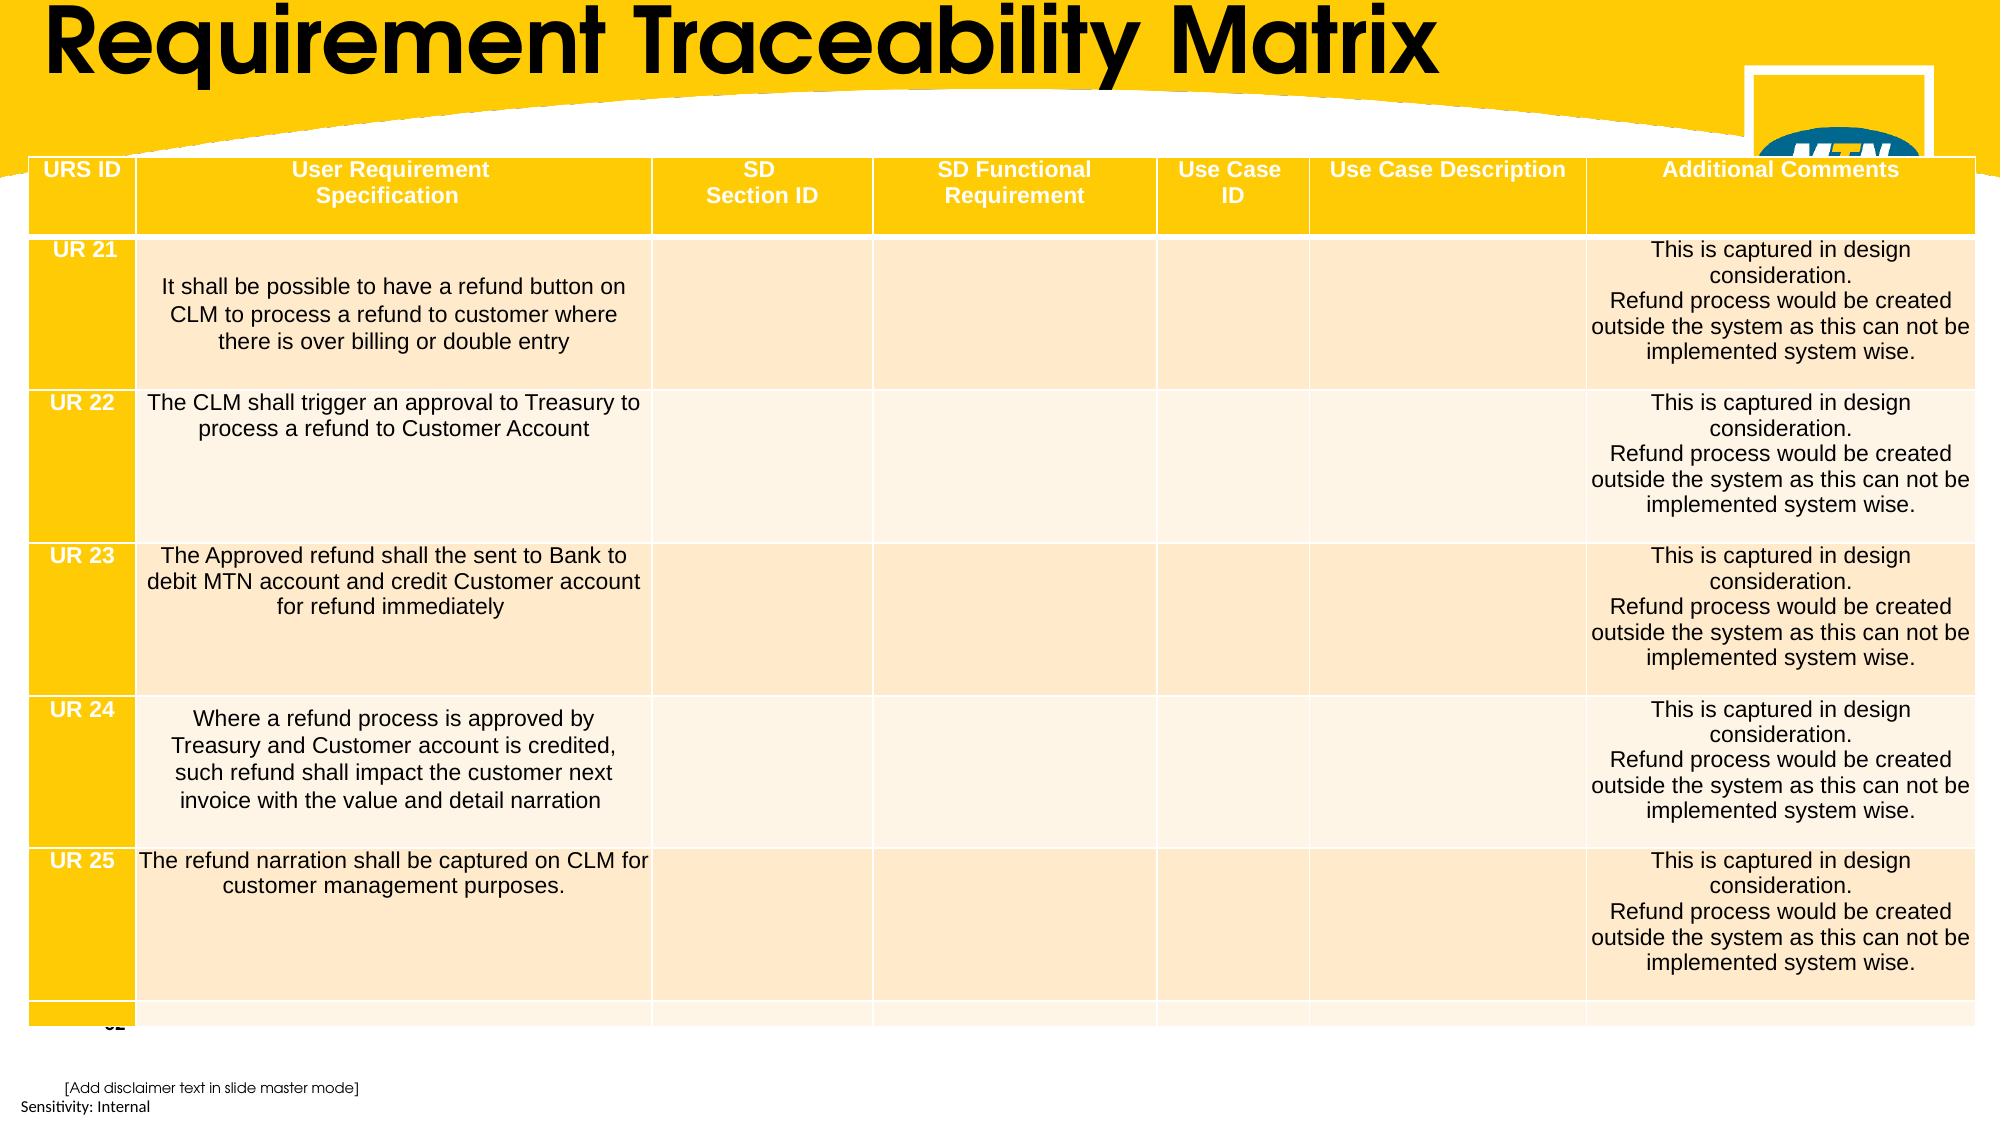

Requirement Traceability Matrix
| URS ID | User Requirement Specification | SD Section ID | SD Functional Requirement | Use Case ID | Use Case Description | Additional Comments |
| --- | --- | --- | --- | --- | --- | --- |
| UR 21 | It shall be possible to have a refund button on CLM to process a refund to customer where there is over billing or double entry |  |  |  |  | This is captured in design consideration. Refund process would be created outside the system as this can not be implemented system wise. |
| UR 22 | The CLM shall trigger an approval to Treasury to process a refund to Customer Account |  |  |  |  | This is captured in design consideration. Refund process would be created outside the system as this can not be implemented system wise. |
| UR 23 | The Approved refund shall the sent to Bank to debit MTN account and credit Customer account for refund immediately |  |  |  |  | This is captured in design consideration. Refund process would be created outside the system as this can not be implemented system wise. |
| UR 24 | Where a refund process is approved by Treasury and Customer account is credited, such refund shall impact the customer next invoice with the value and detail narration |  |  |  |  | This is captured in design consideration. Refund process would be created outside the system as this can not be implemented system wise. |
| UR 25 | The refund narration shall be captured on CLM for customer management purposes. |  |  |  |  | This is captured in design consideration. Refund process would be created outside the system as this can not be implemented system wise. |
|  |  |  |  |  |  |  |